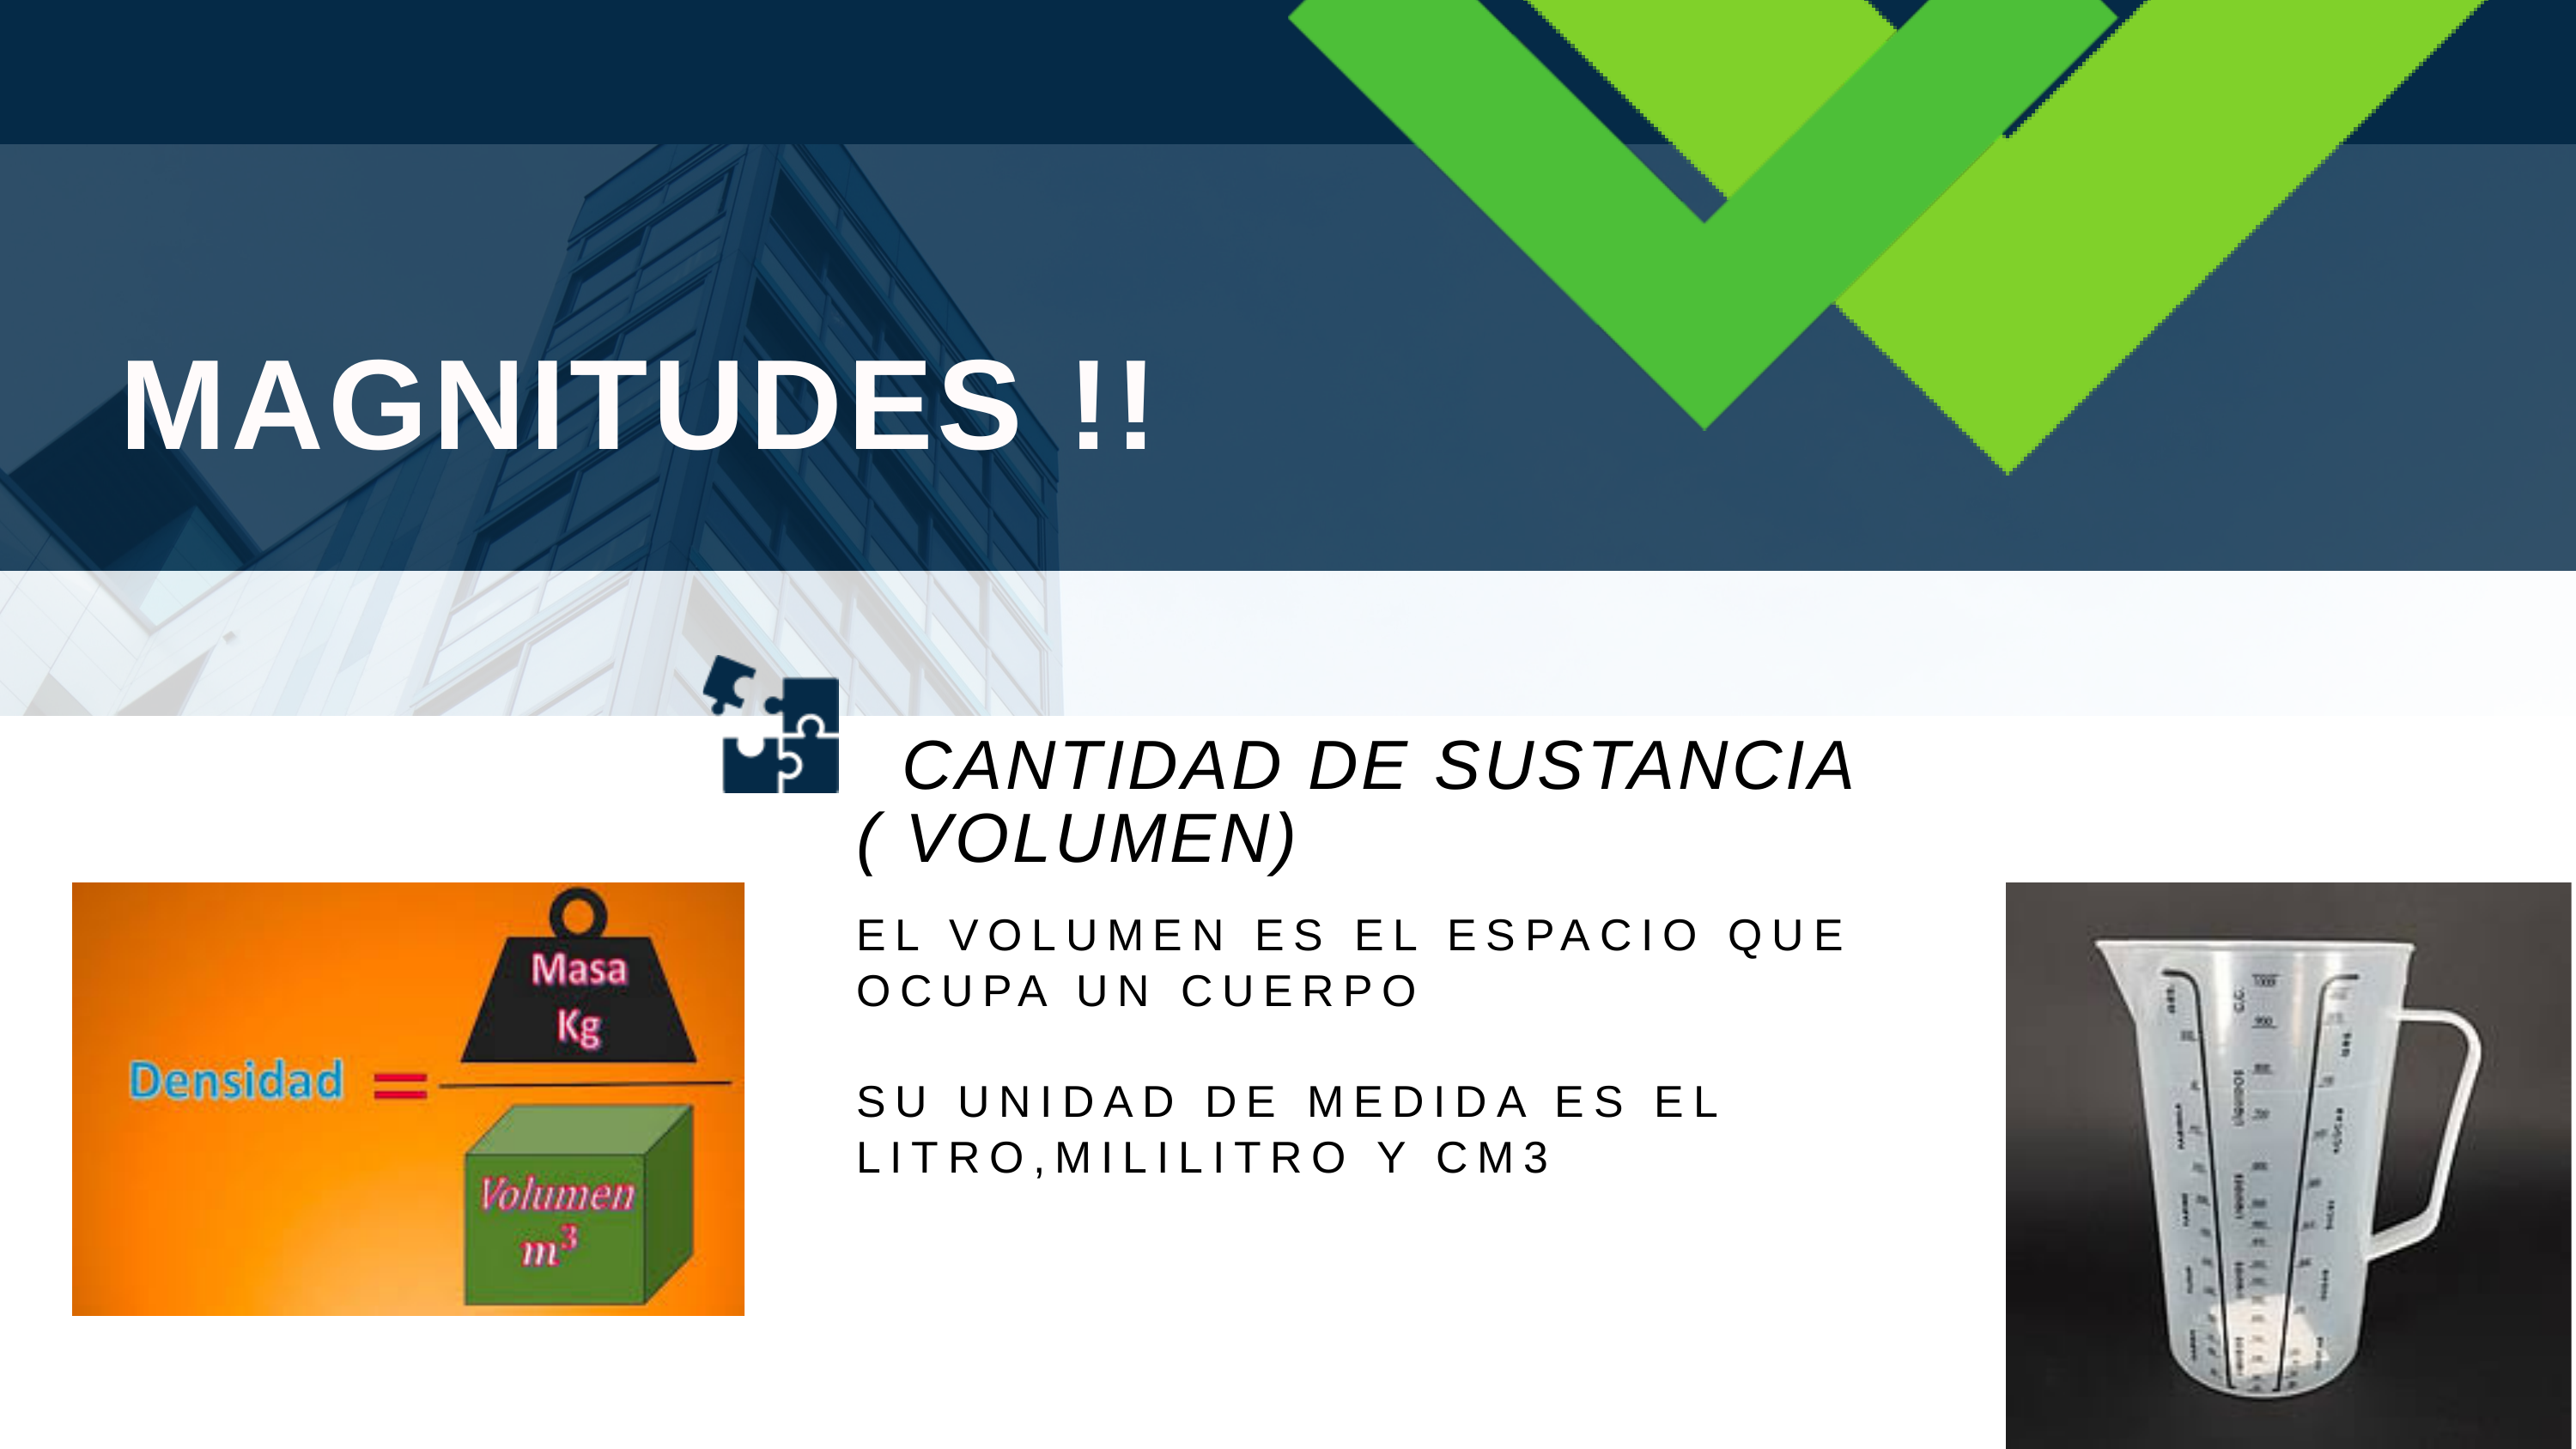

MAGNITUDES !!

  CANTIDAD DE SUSTANCIA ( VOLUMEN)
EL VOLUMEN ES EL ESPACIO QUE OCUPA UN CUERPO

SU UNIDAD DE MEDIDA ES EL LITRO,MILILITRO Y CM3